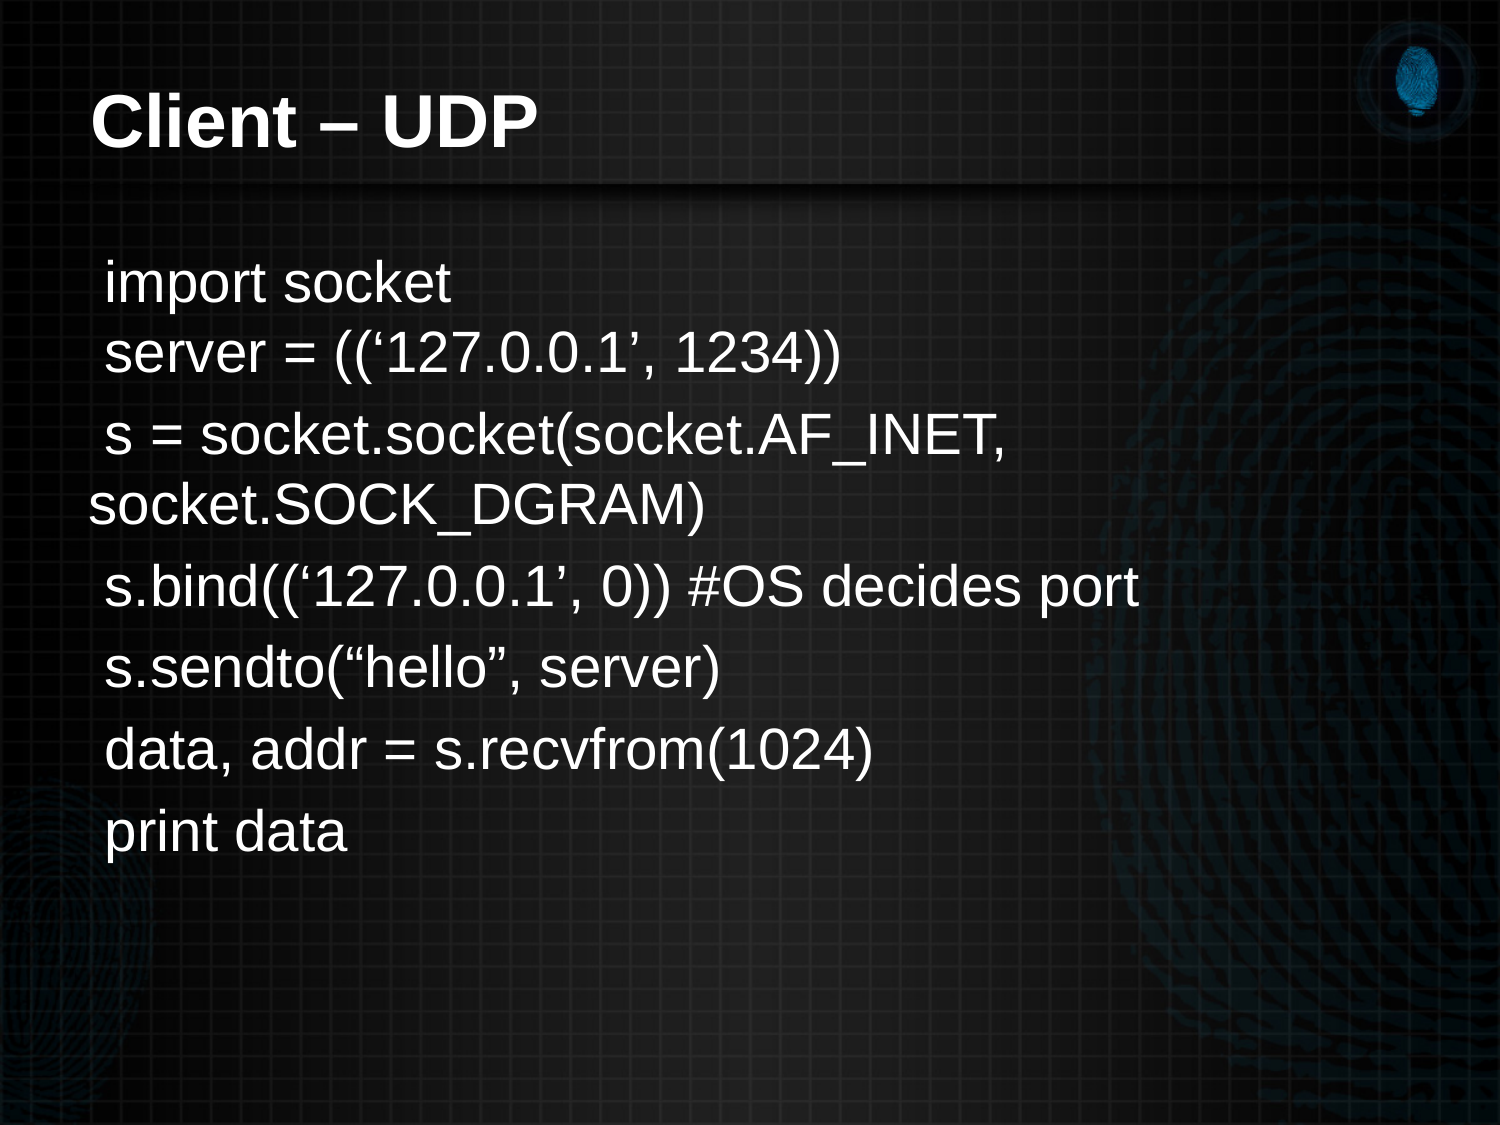

# Client – UDP
 import socket
 server = ((‘127.0.0.1’, 1234))
 s = socket.socket(socket.AF_INET, socket.SOCK_DGRAM)
 s.bind((‘127.0.0.1’, 0)) #OS decides port
 s.sendto(“hello”, server)
 data, addr = s.recvfrom(1024)
 print data